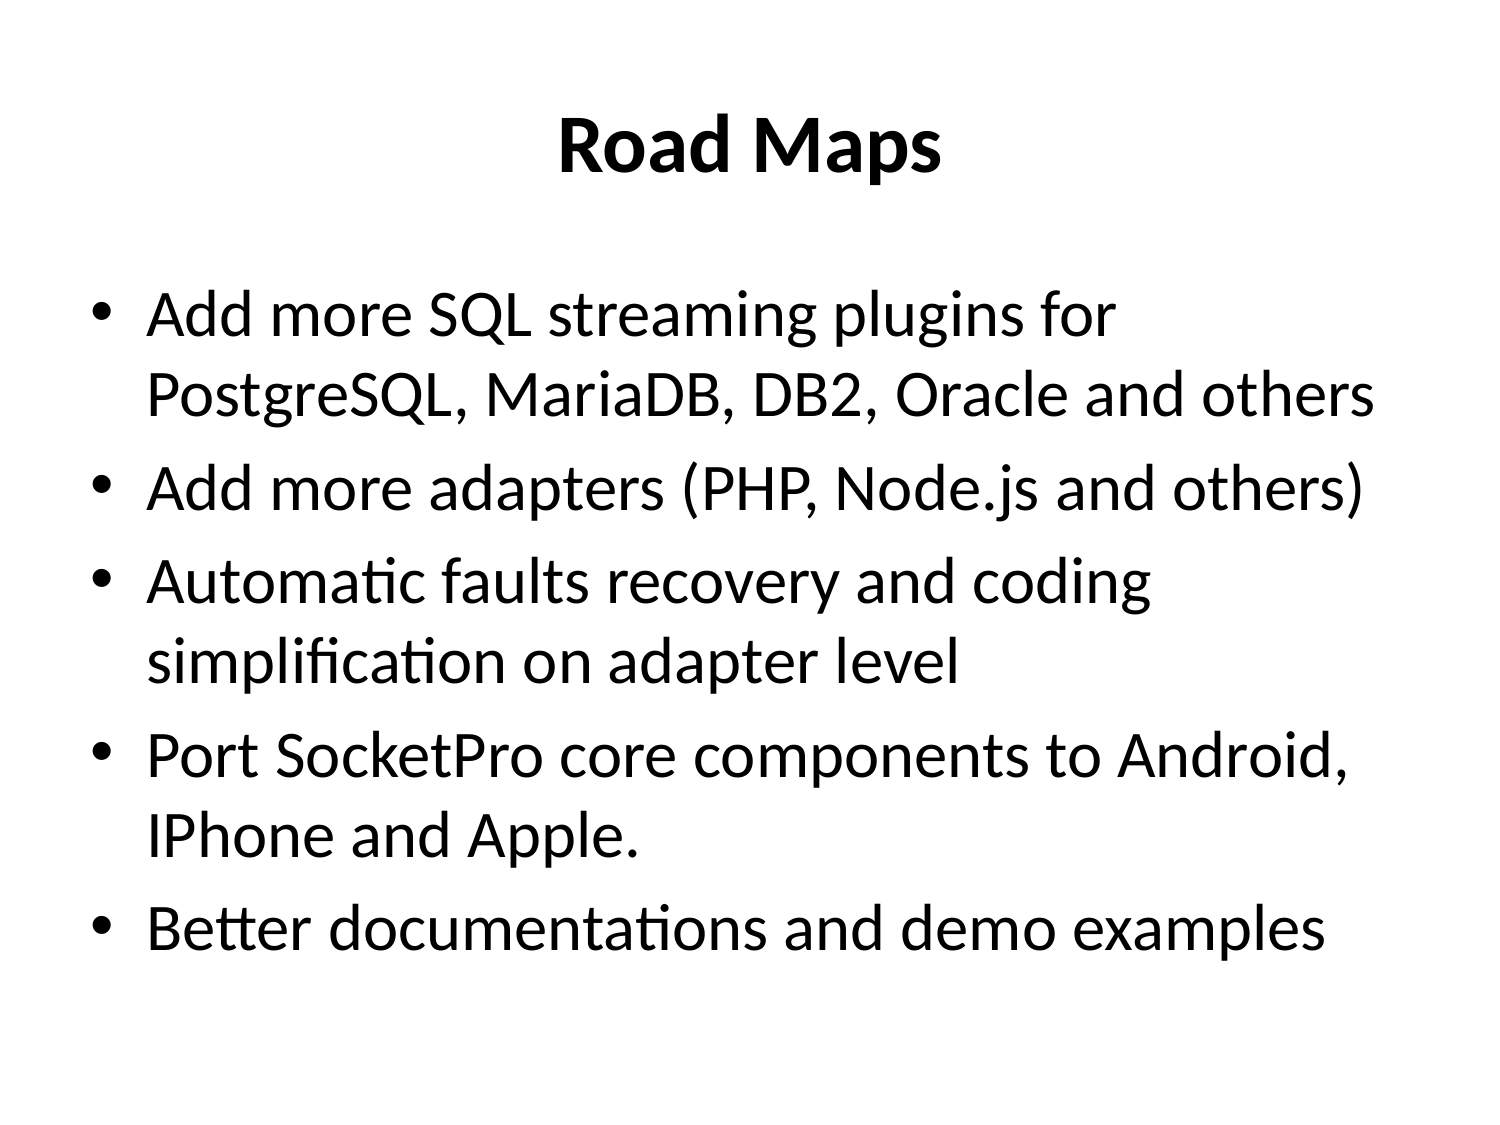

# Road Maps
Add more SQL streaming plugins for PostgreSQL, MariaDB, DB2, Oracle and others
Add more adapters (PHP, Node.js and others)
Automatic faults recovery and coding simplification on adapter level
Port SocketPro core components to Android, IPhone and Apple.
Better documentations and demo examples